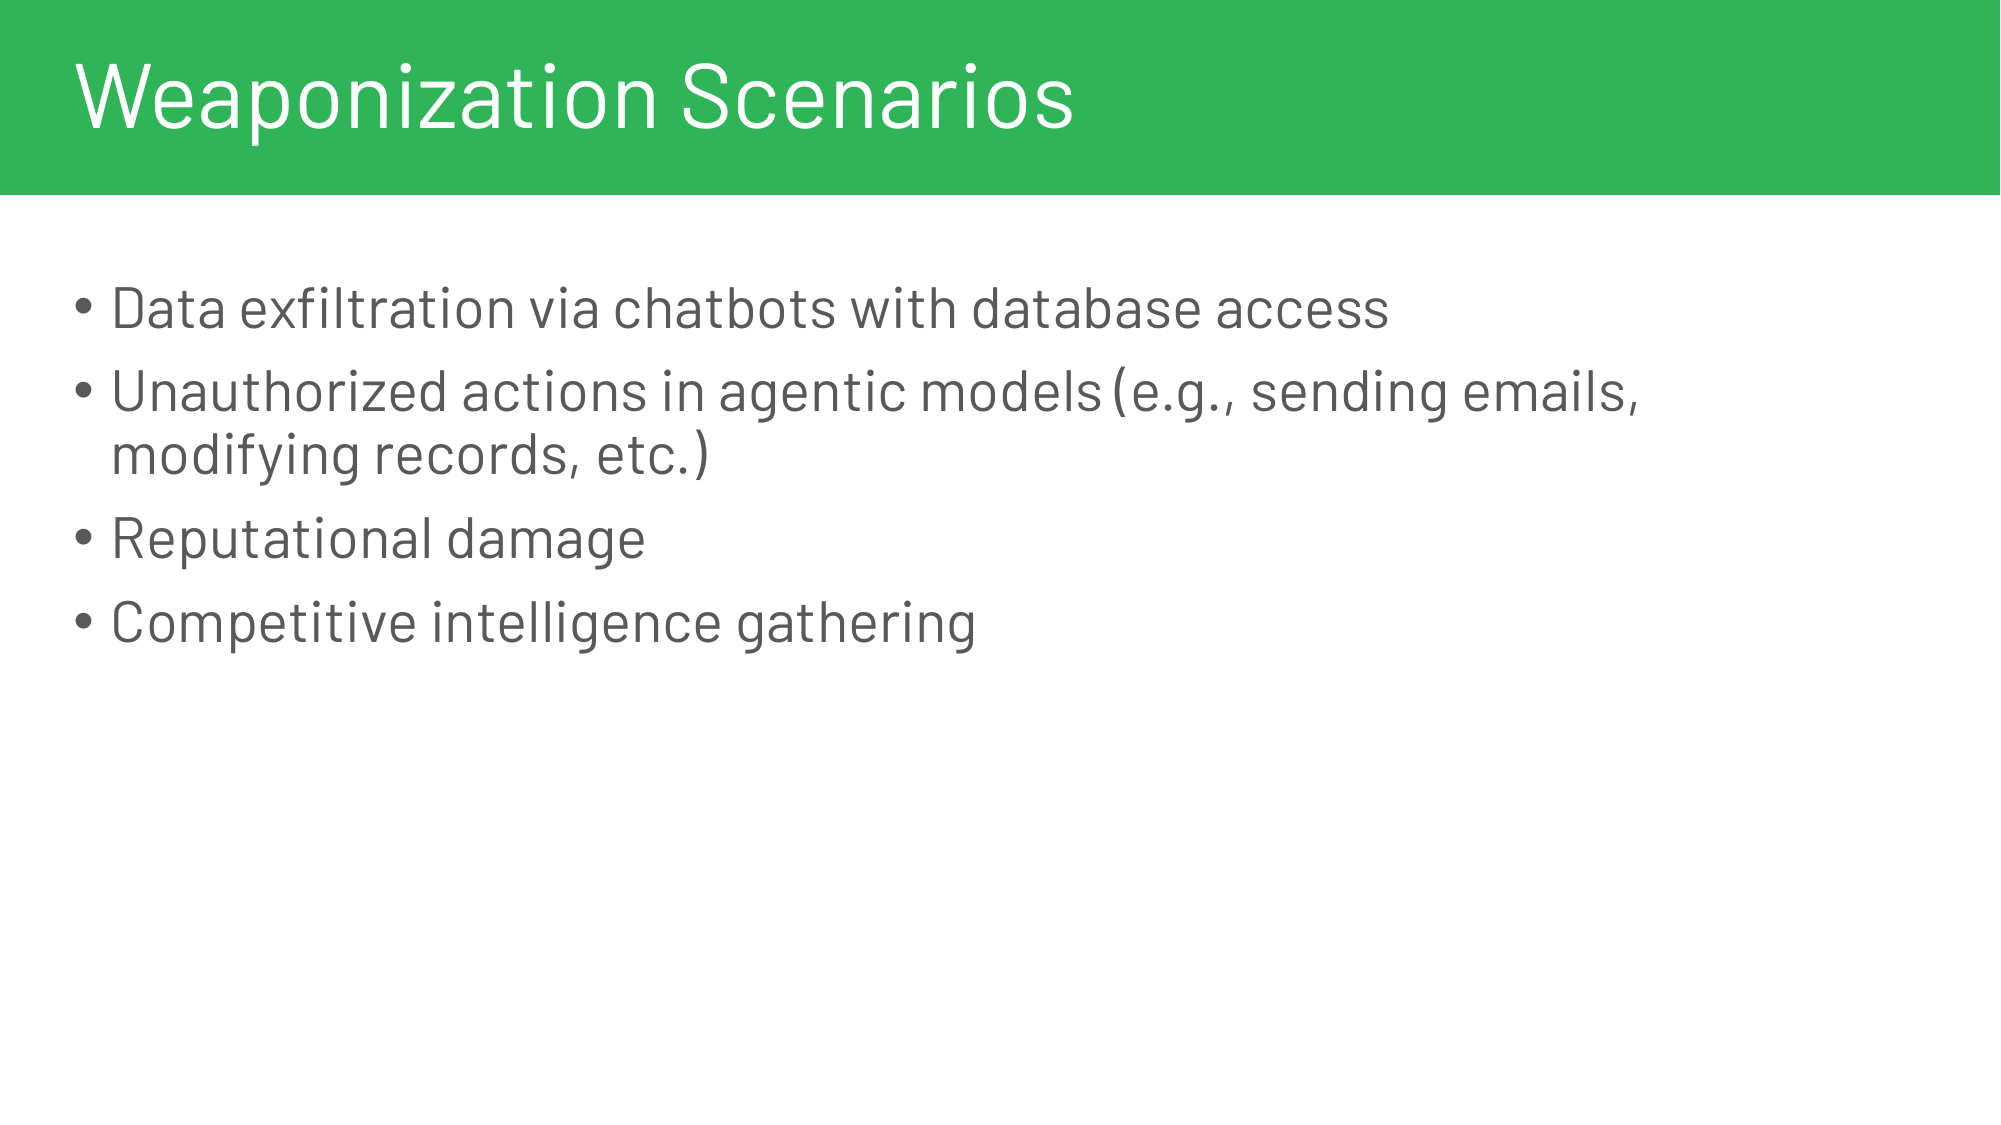

# Weaponization Scenarios
Data exfiltration via chatbots with database access
Unauthorized actions in agentic models (e.g., sending emails, modifying records, etc.)
Reputational damage
Competitive intelligence gathering